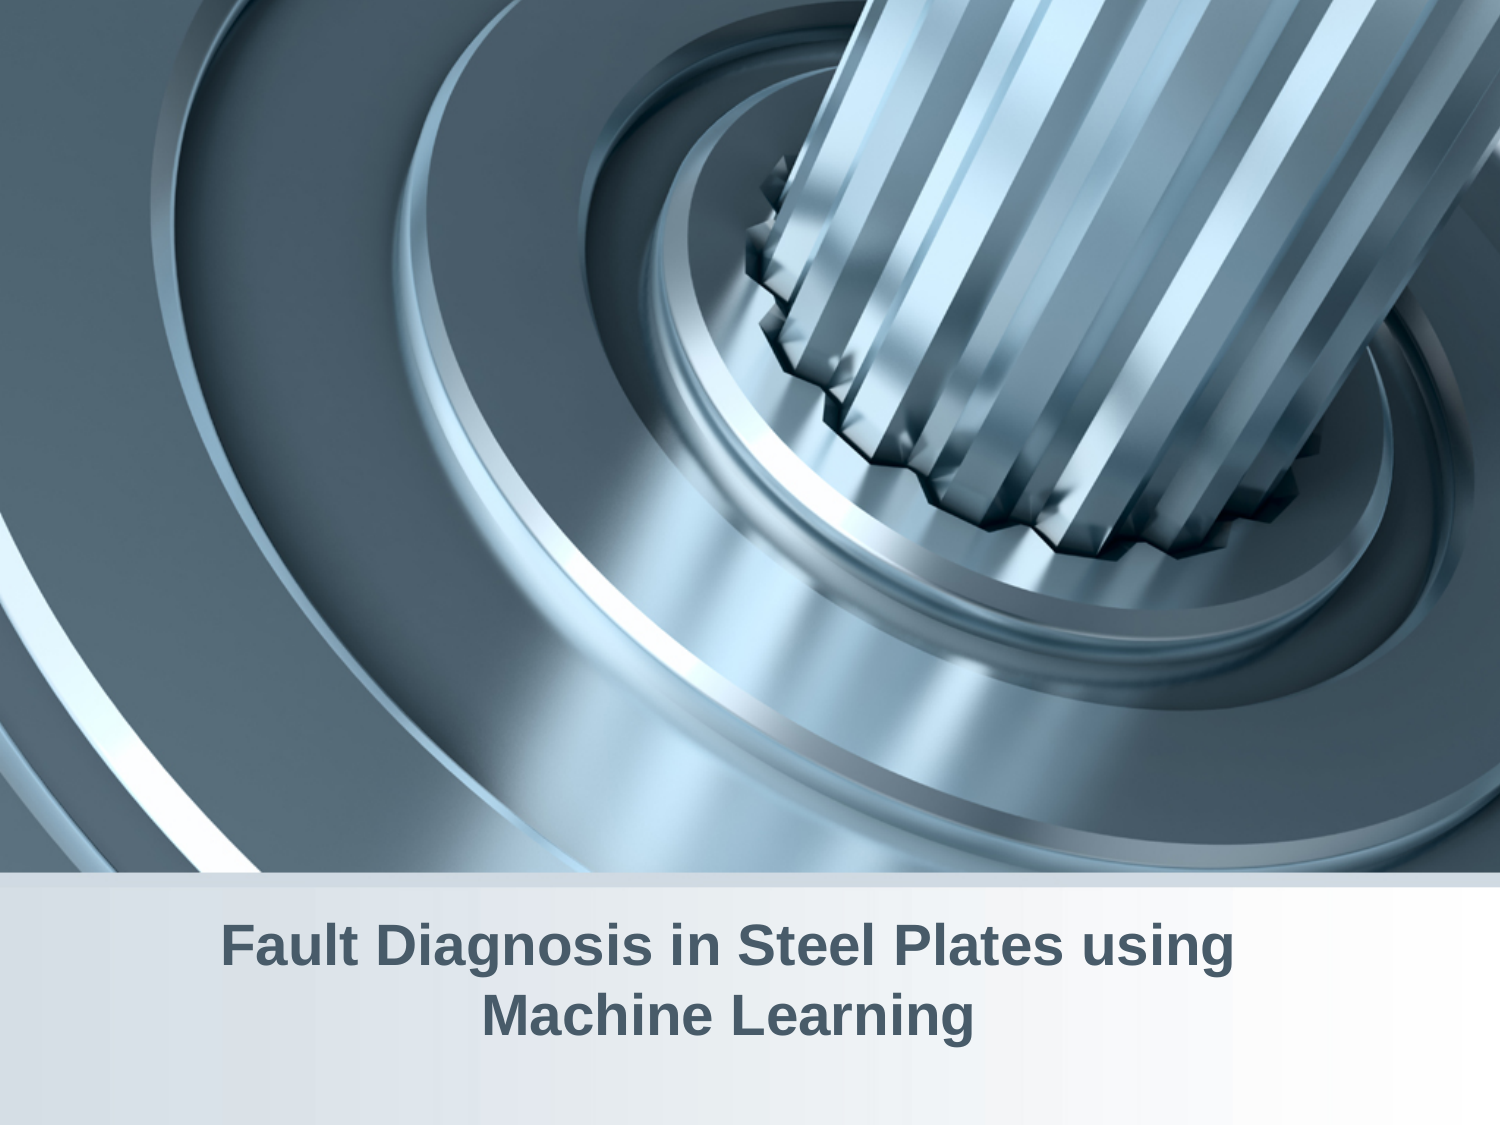

# Fault Diagnosis in Steel Plates using Machine Learning